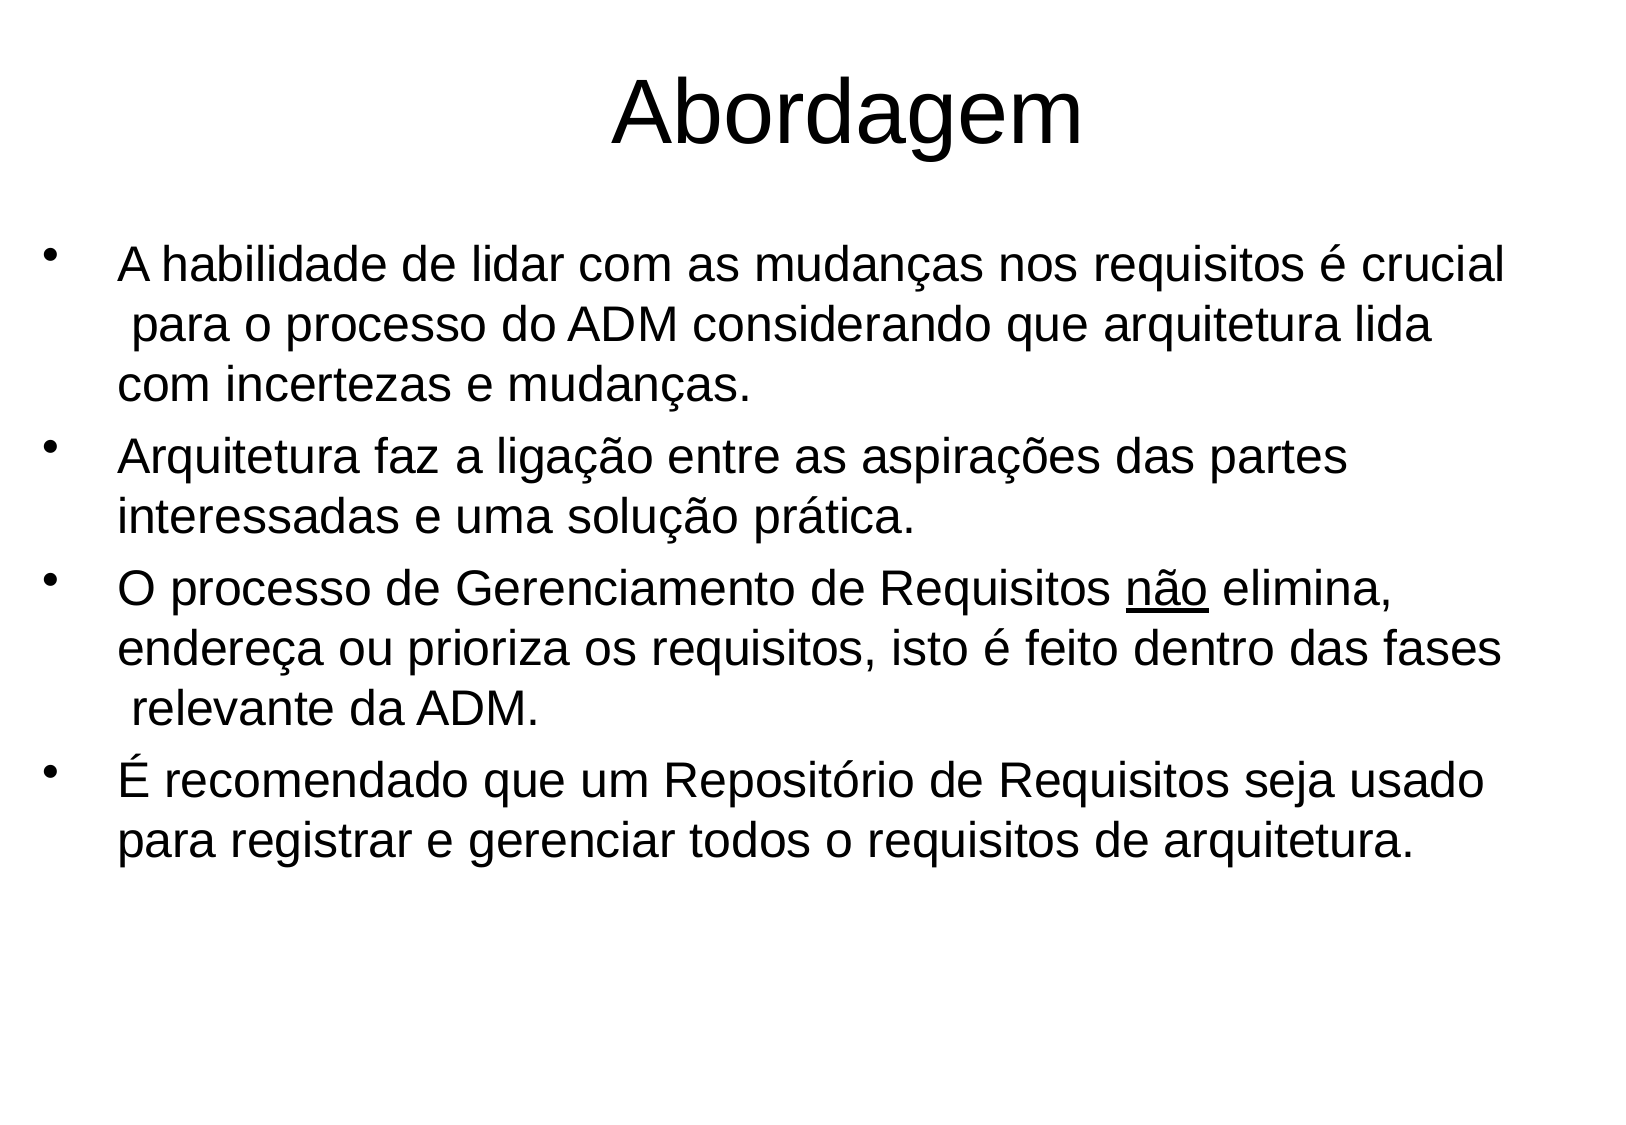

# Abordagem
A habilidade de lidar com as mudanças nos requisitos é crucial  para o processo do ADM considerando que arquitetura lida  com incertezas e mudanças.
Arquitetura faz a ligação entre as aspirações das partes
interessadas e uma solução prática.
O processo de Gerenciamento de Requisitos não elimina,  endereça ou prioriza os requisitos, isto é feito dentro das fases  relevante da ADM.
É recomendado que um Repositório de Requisitos seja usado
para registrar e gerenciar todos o requisitos de arquitetura.